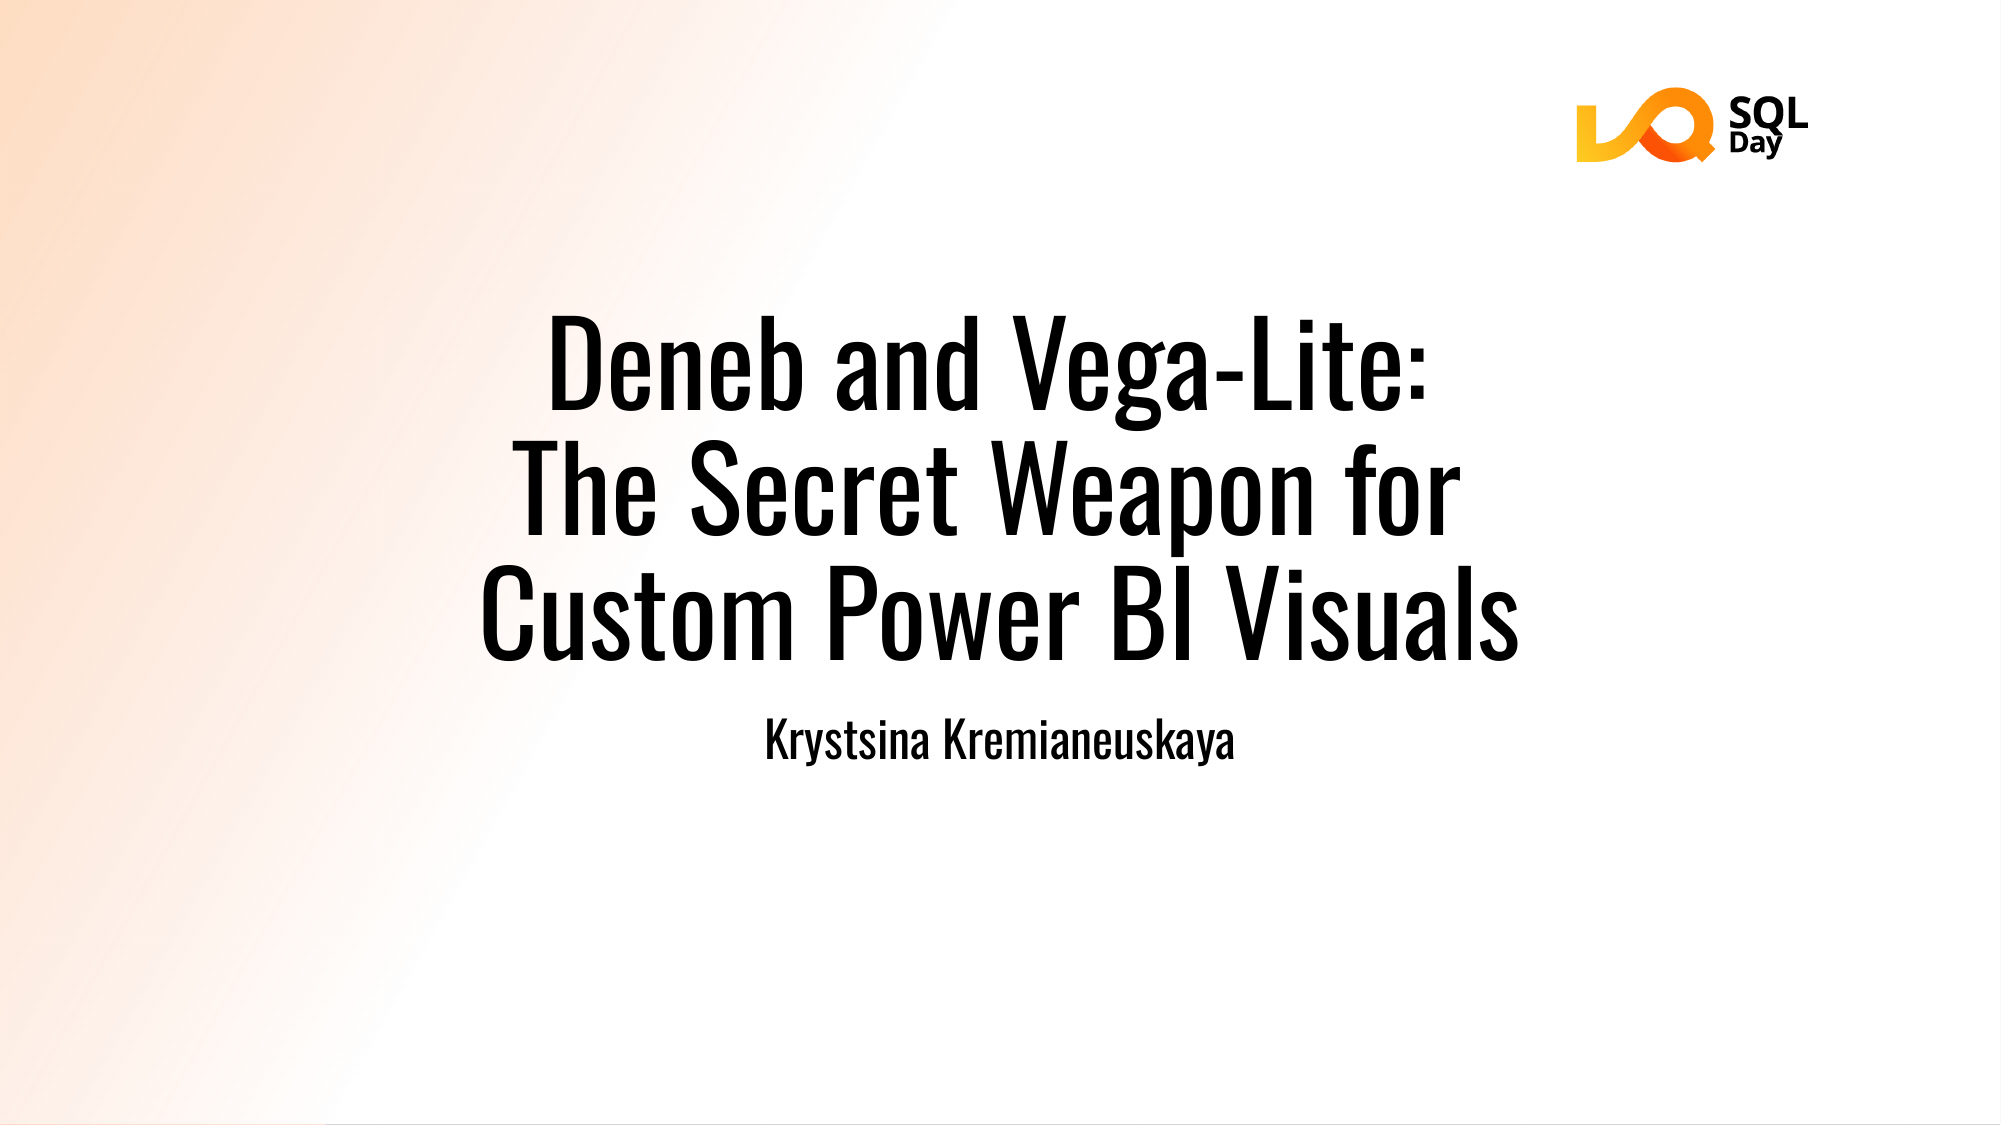

# Deneb and Vega-Lite: The Secret Weapon for Custom Power BI Visuals
Krystsina Kremianeuskaya